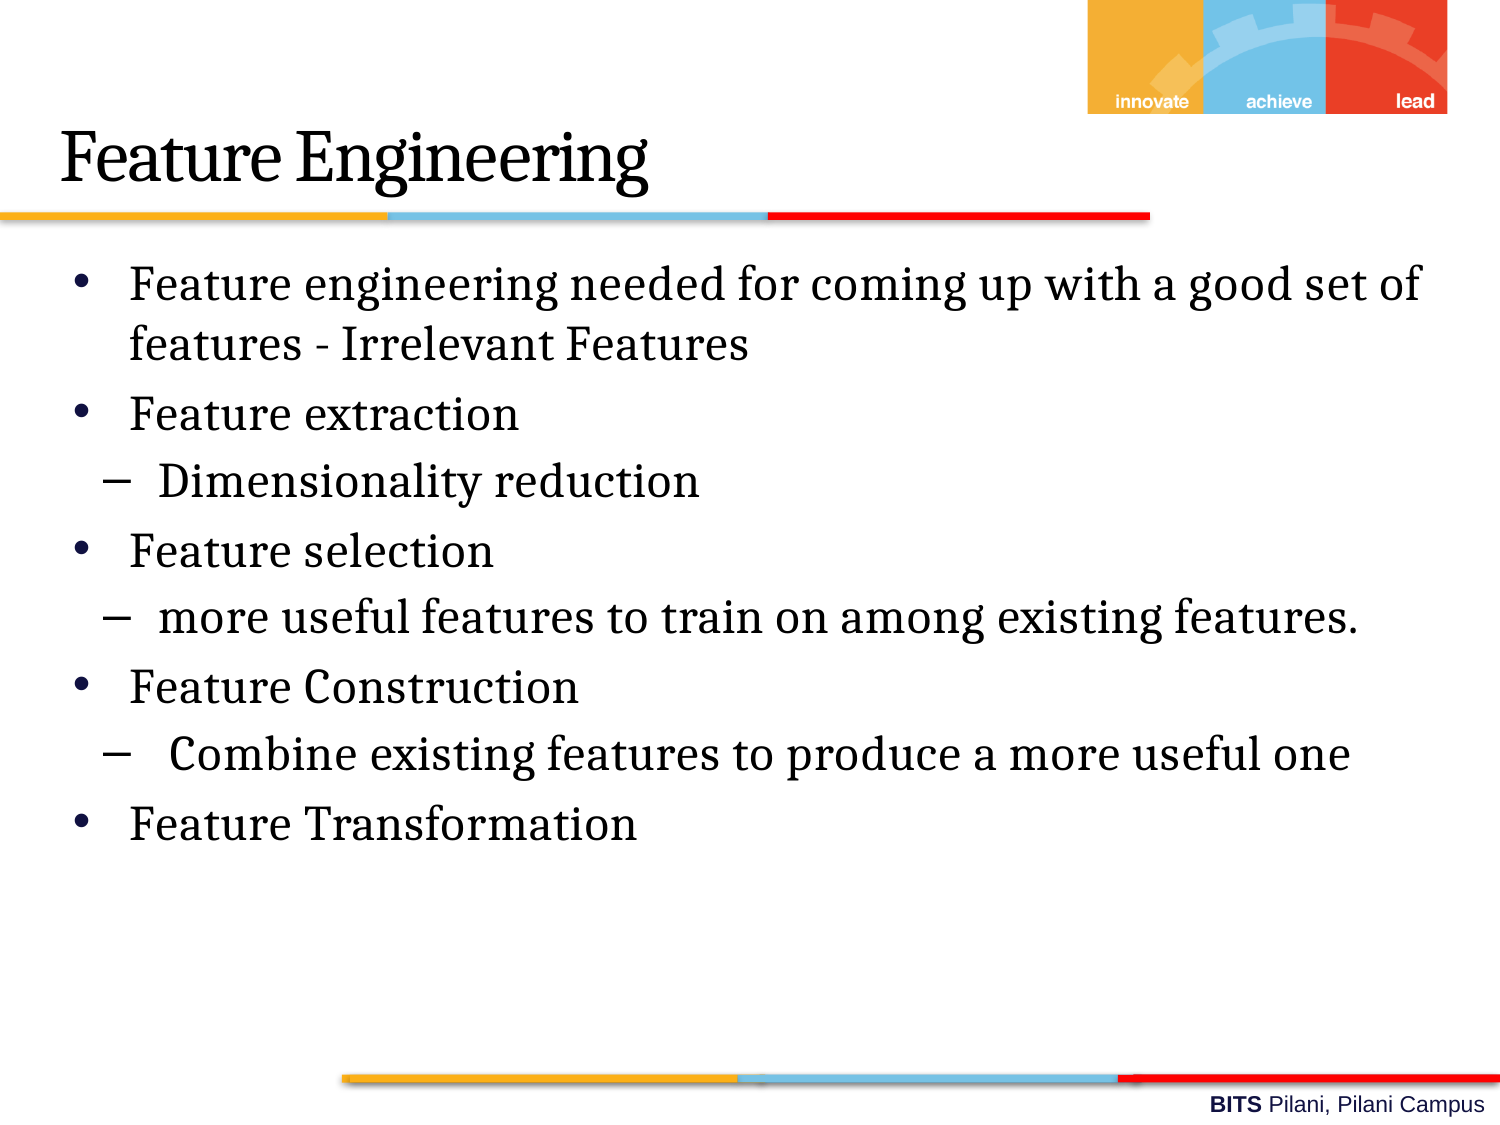

Feature Engineering
Feature engineering needed for coming up with a good set of features - Irrelevant Features
Feature extraction
Dimensionality reduction
Feature selection
more useful features to train on among existing features.
Feature Construction
 Combine existing features to produce a more useful one
Feature Transformation